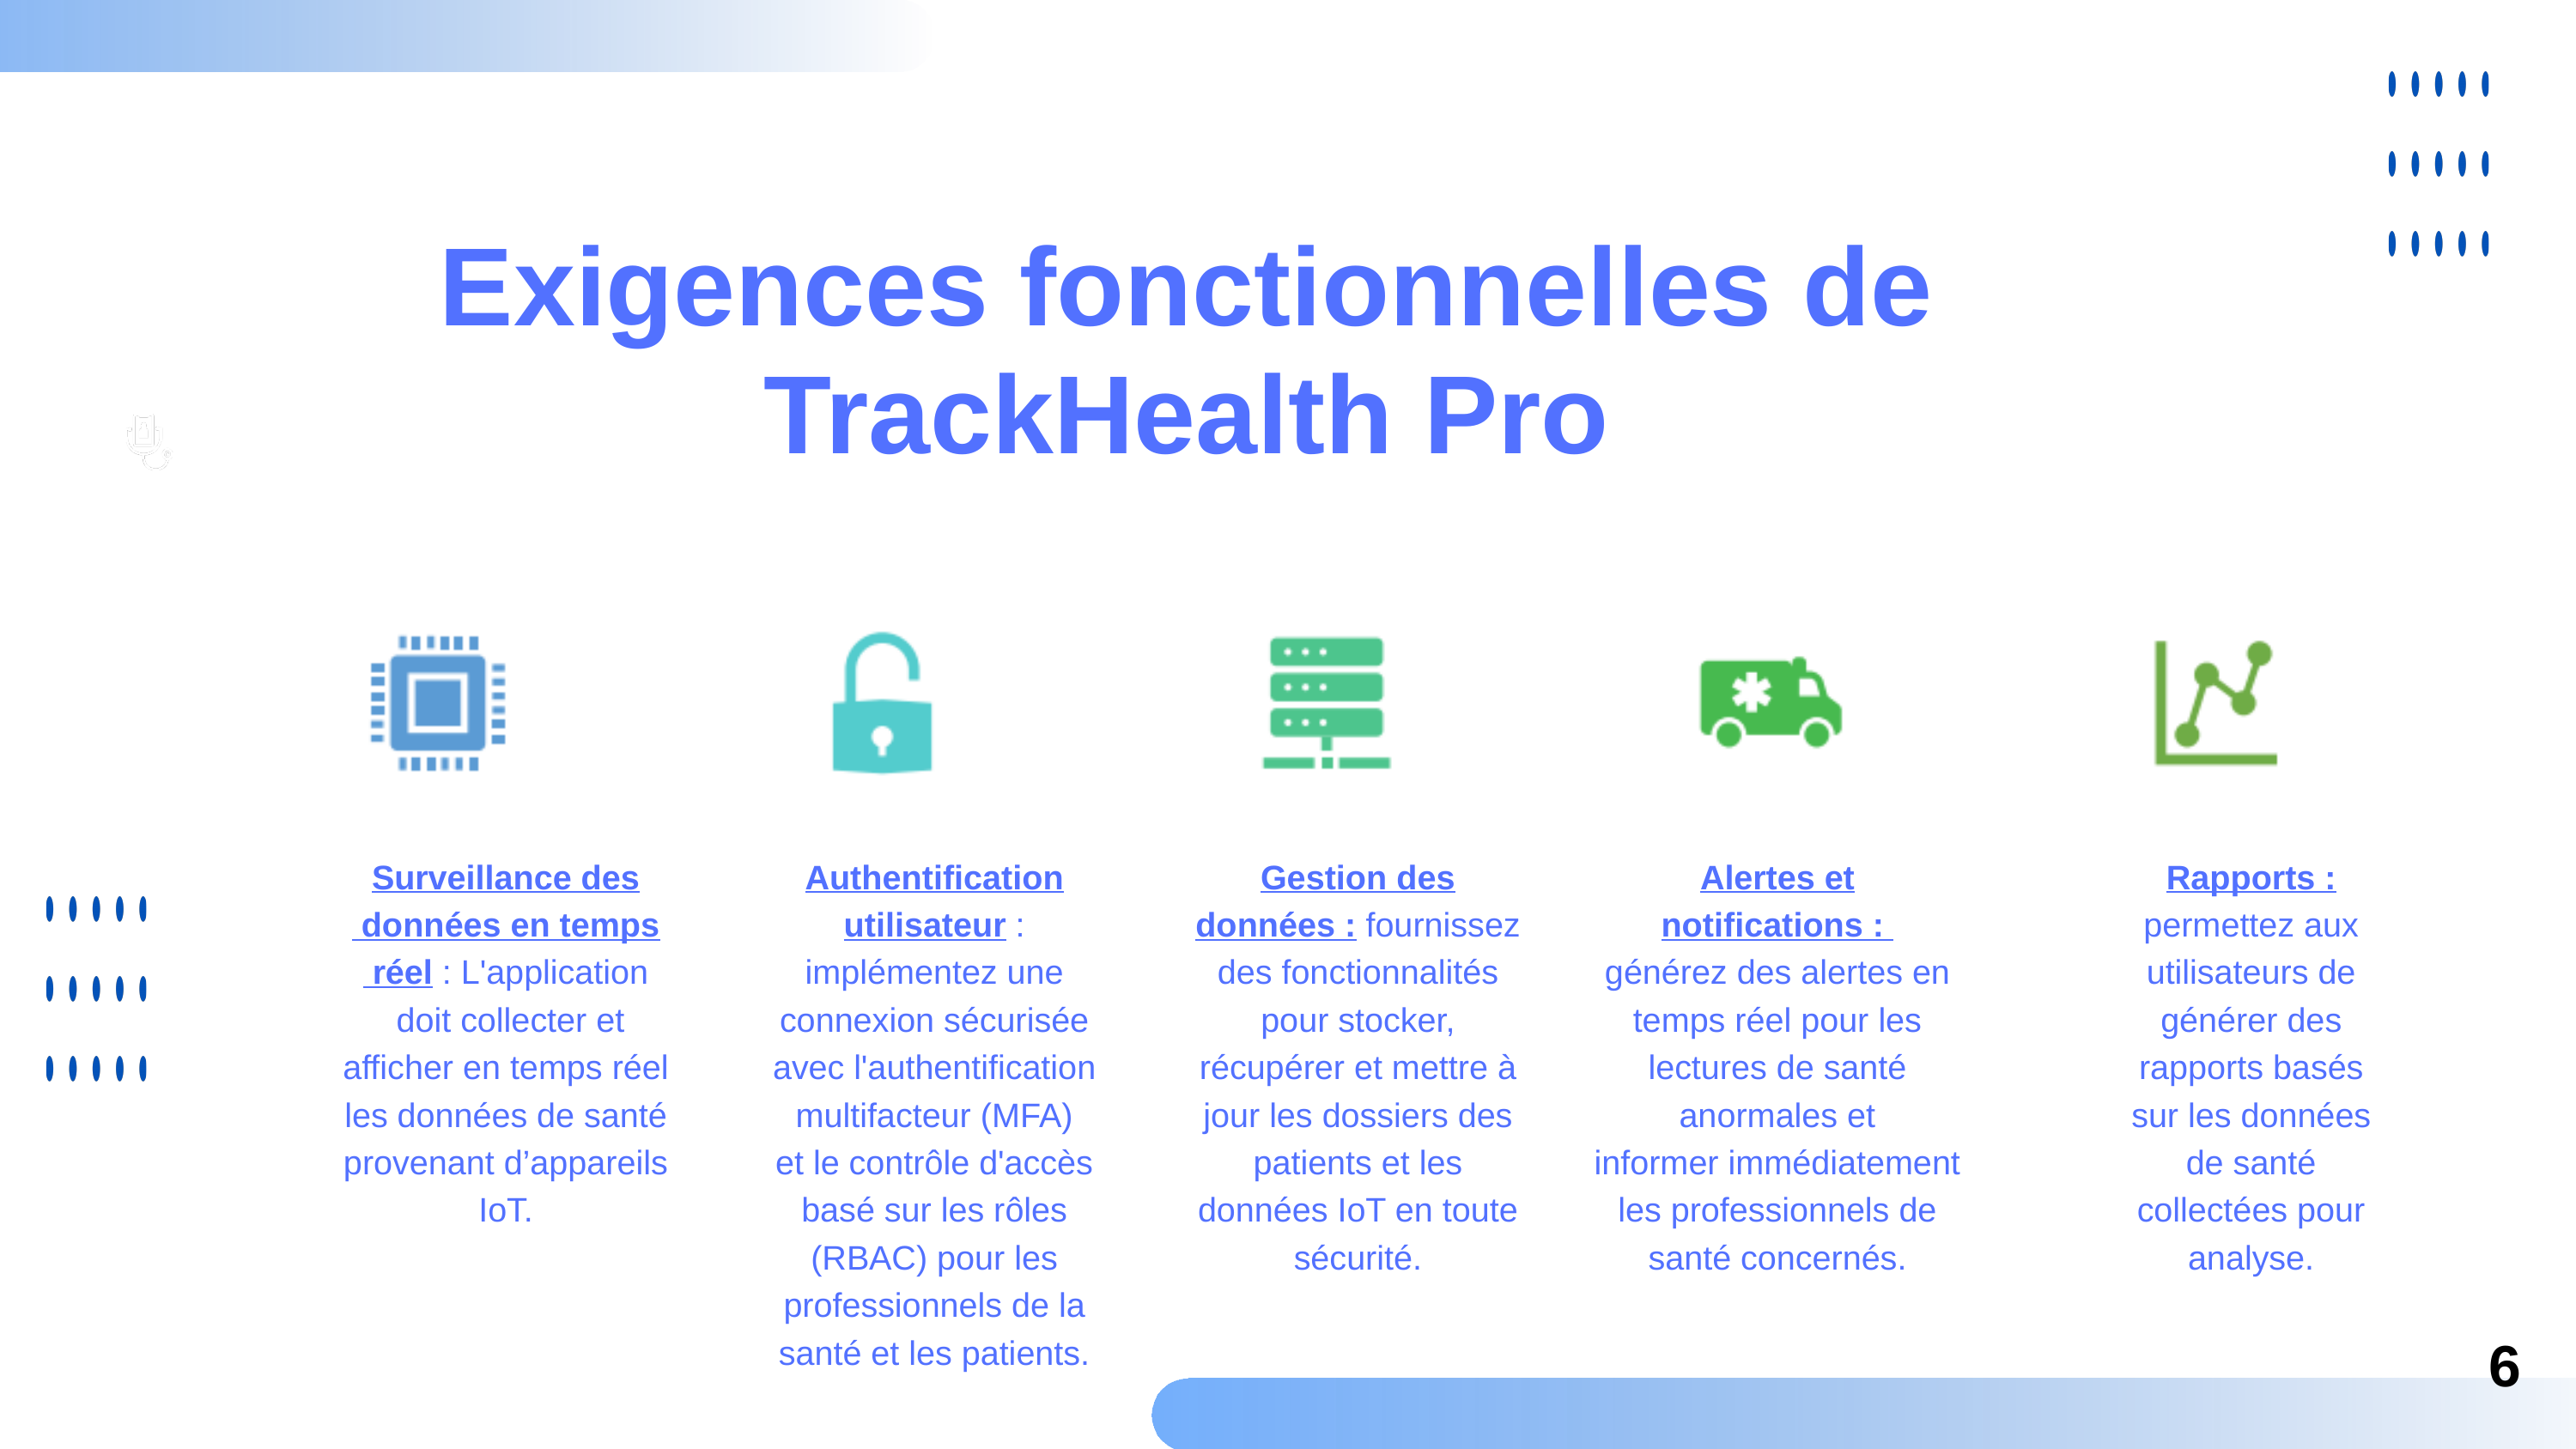

Exigences fonctionnelles de TrackHealth Pro

Surveillance des
 données en temps
 réel : L'application
 doit collecter et afficher en temps réel les données de santé provenant d’appareils IoT.

Authentification utilisateur : implémentez une connexion sécurisée avec l'authentification multifacteur (MFA)
et le contrôle d'accès basé sur les rôles (RBAC) pour les professionnels de la santé et les patients.
Gestion des données : fournissez des fonctionnalités pour stocker, récupérer et mettre à jour les dossiers des patients et les données IoT en toute sécurité.
Alertes et notifications :
générez des alertes en temps réel pour les lectures de santé anormales et
informer immédiatement les professionnels de santé concernés.
Rapports : permettez aux utilisateurs de générer des rapports basés sur les données de santé collectées pour analyse.

6